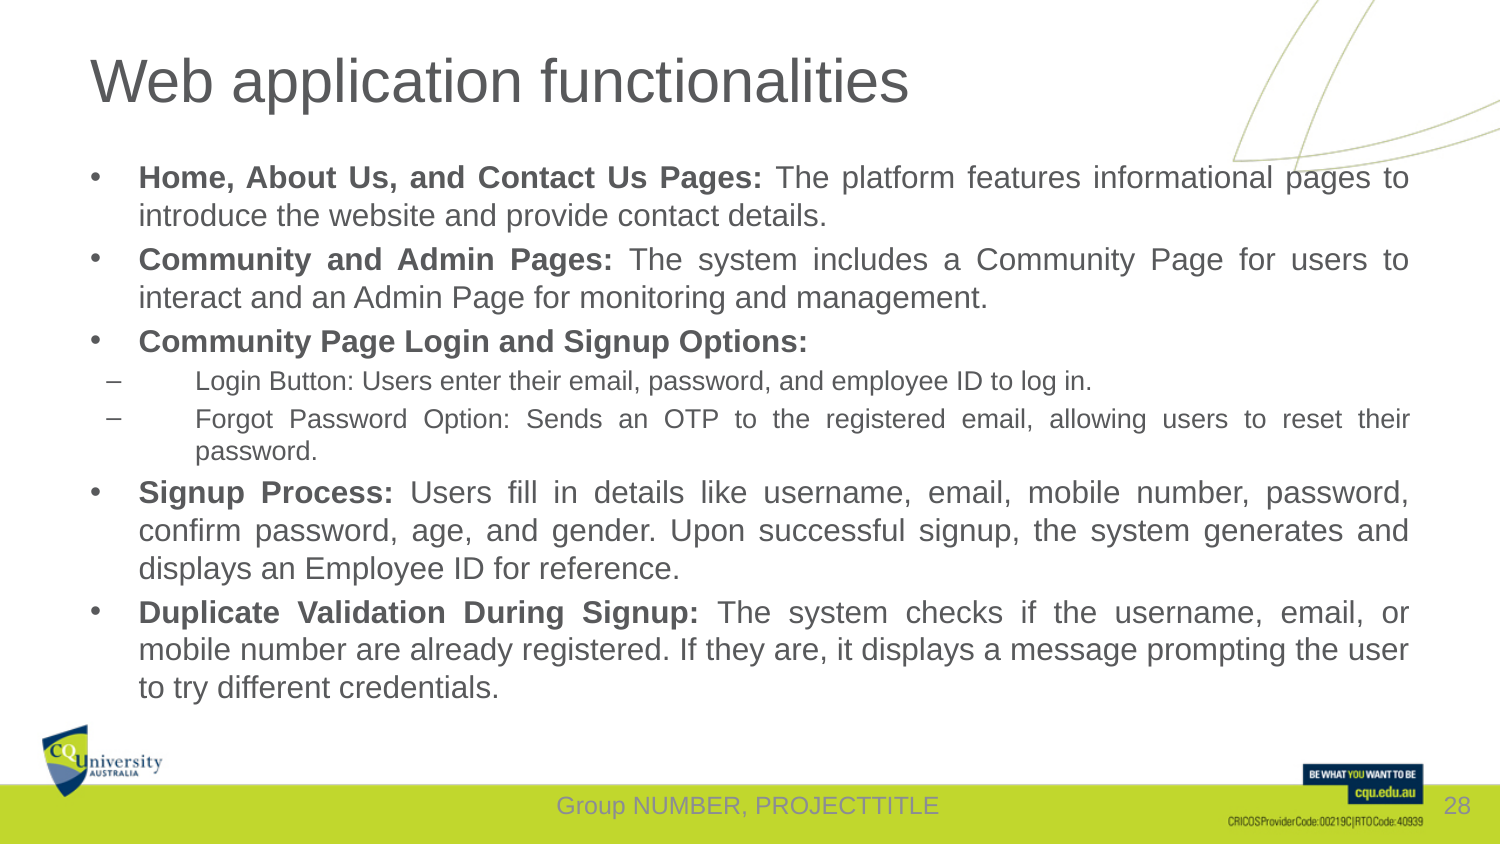

# Web application functionalities
Home, About Us, and Contact Us Pages: The platform features informational pages to introduce the website and provide contact details.
Community and Admin Pages: The system includes a Community Page for users to interact and an Admin Page for monitoring and management.
Community Page Login and Signup Options:
Login Button: Users enter their email, password, and employee ID to log in.
Forgot Password Option: Sends an OTP to the registered email, allowing users to reset their password.
Signup Process: Users fill in details like username, email, mobile number, password, confirm password, age, and gender. Upon successful signup, the system generates and displays an Employee ID for reference.
Duplicate Validation During Signup: The system checks if the username, email, or mobile number are already registered. If they are, it displays a message prompting the user to try different credentials.

Group NUMBER, PROJECTTITLE
28